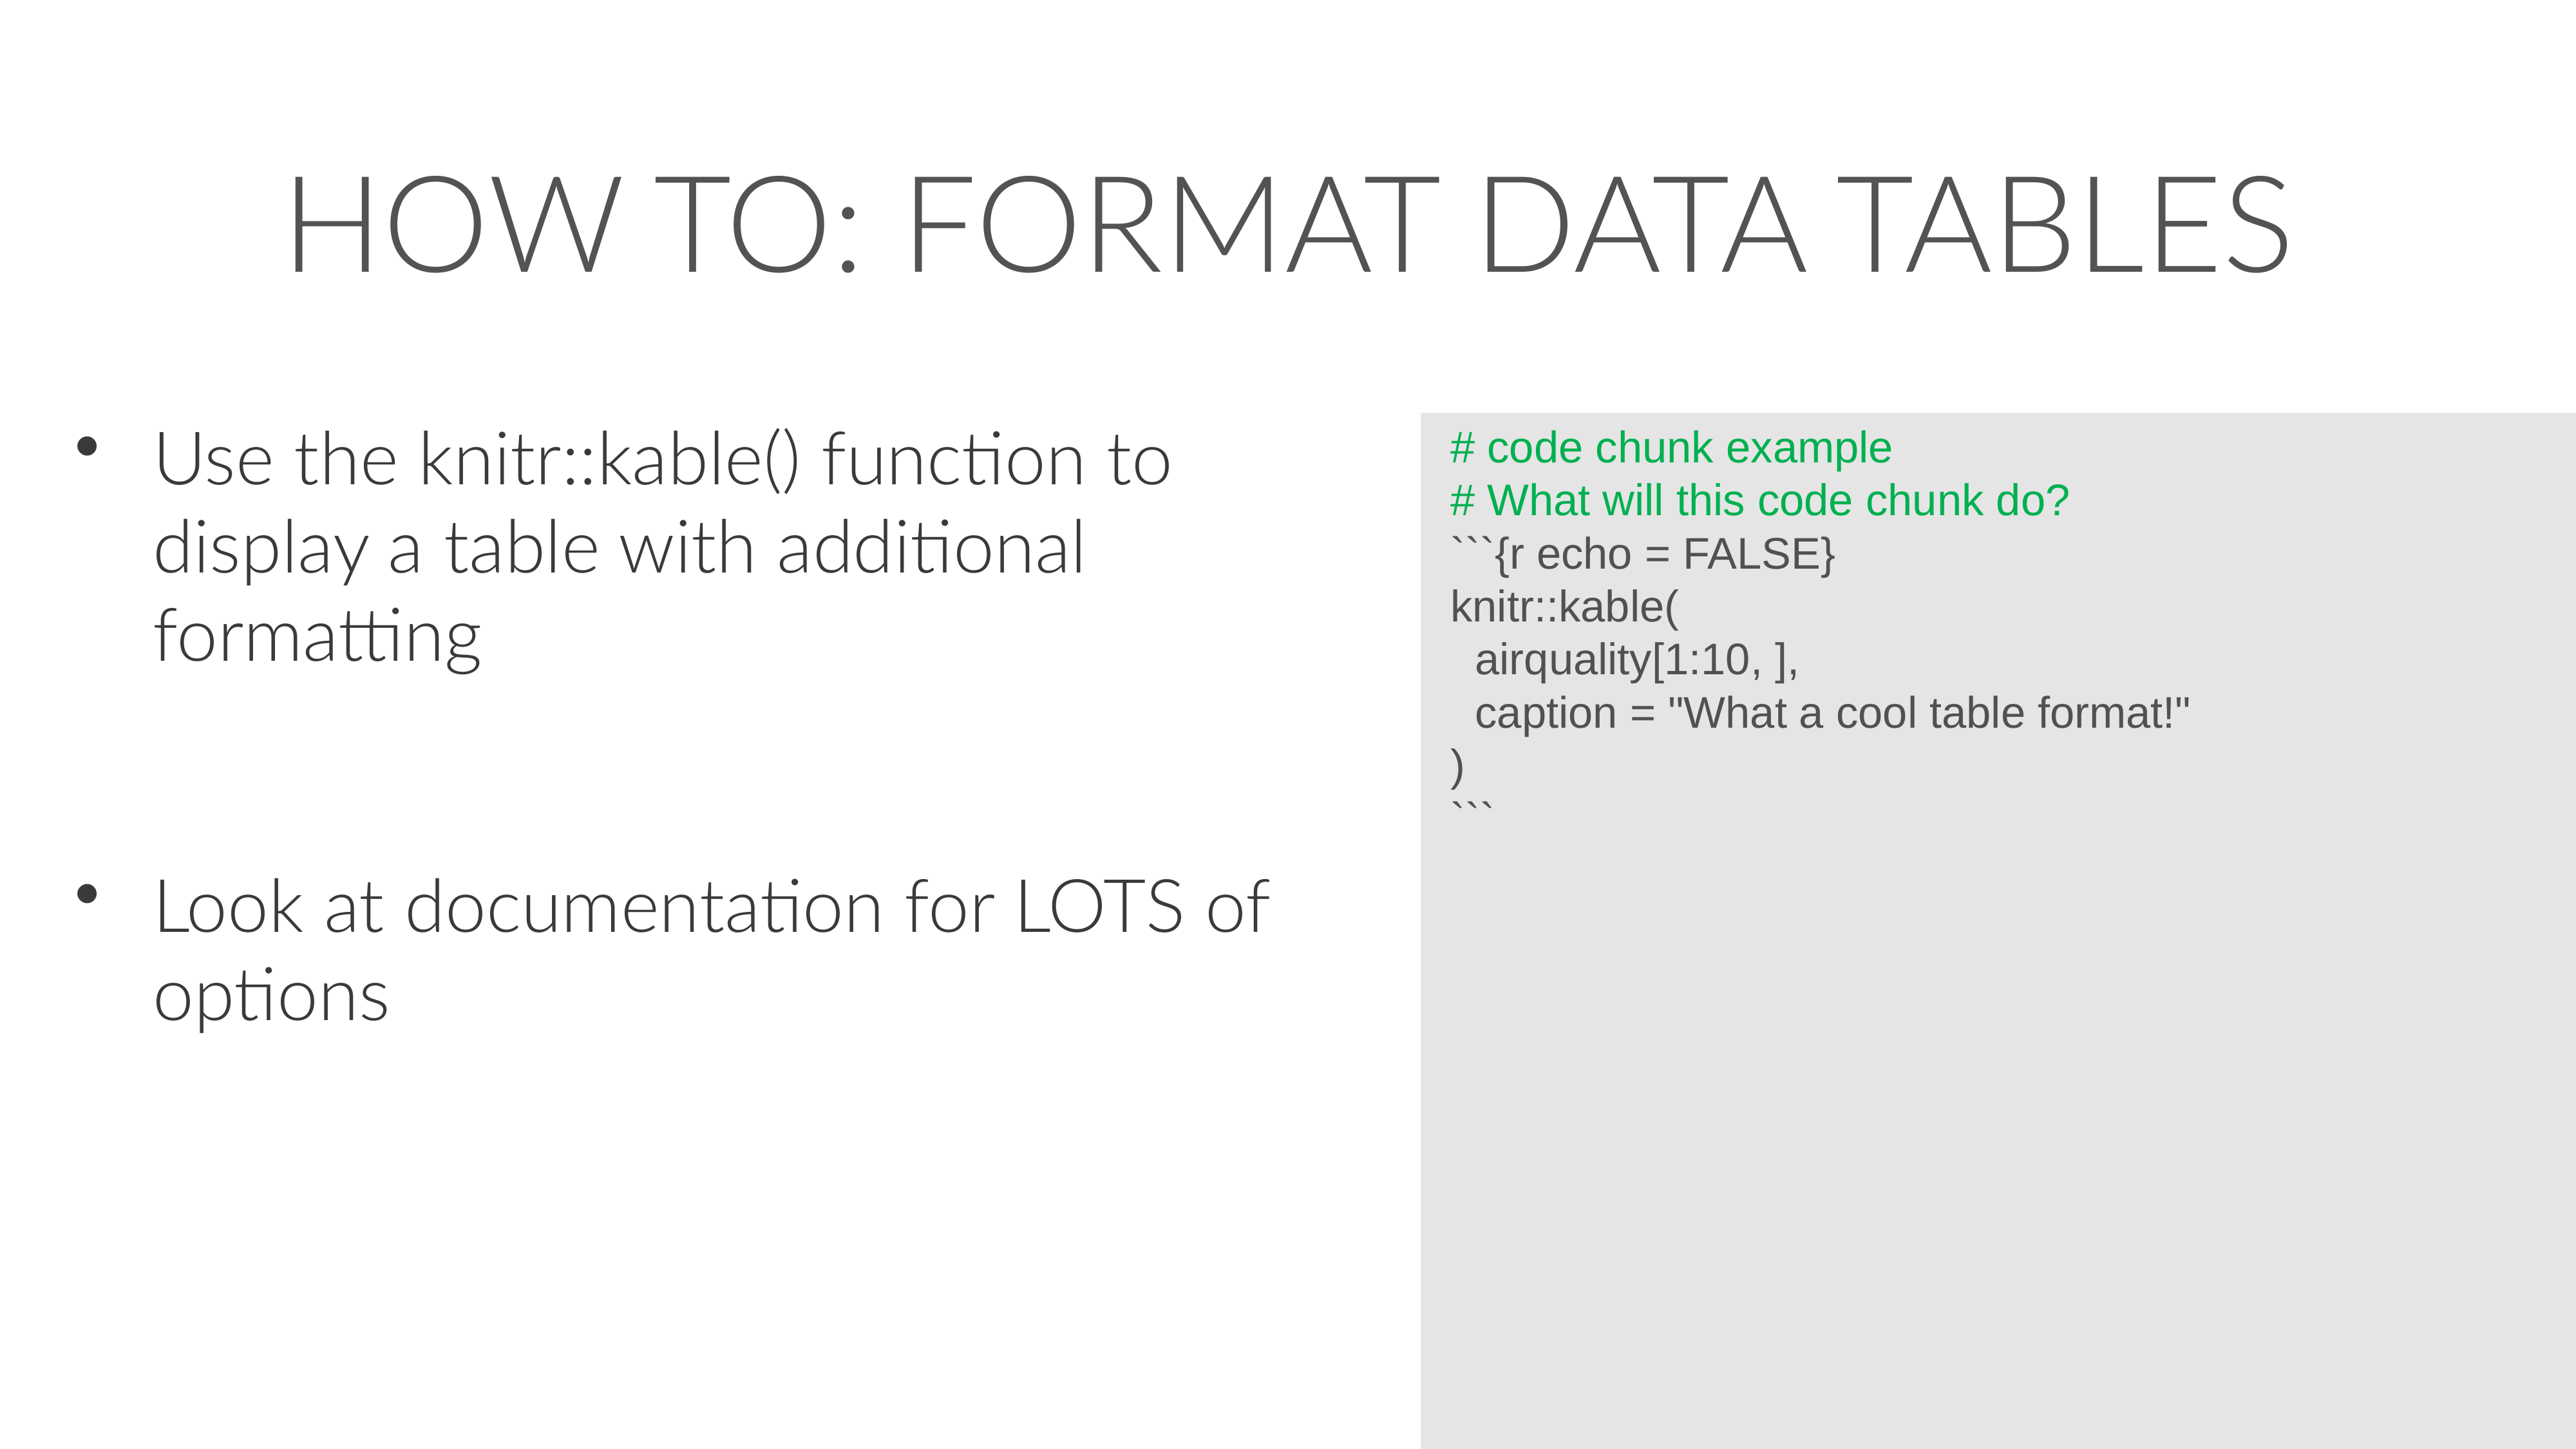

# How to: format data tables
Use the knitr::kable() function to display a table with additional formatting

Look at documentation for LOTS of options
# code chunk example
# What will this code chunk do?
```{r echo = FALSE}
knitr::kable(
  airquality[1:10, ],
  caption = "What a cool table format!"
)
```